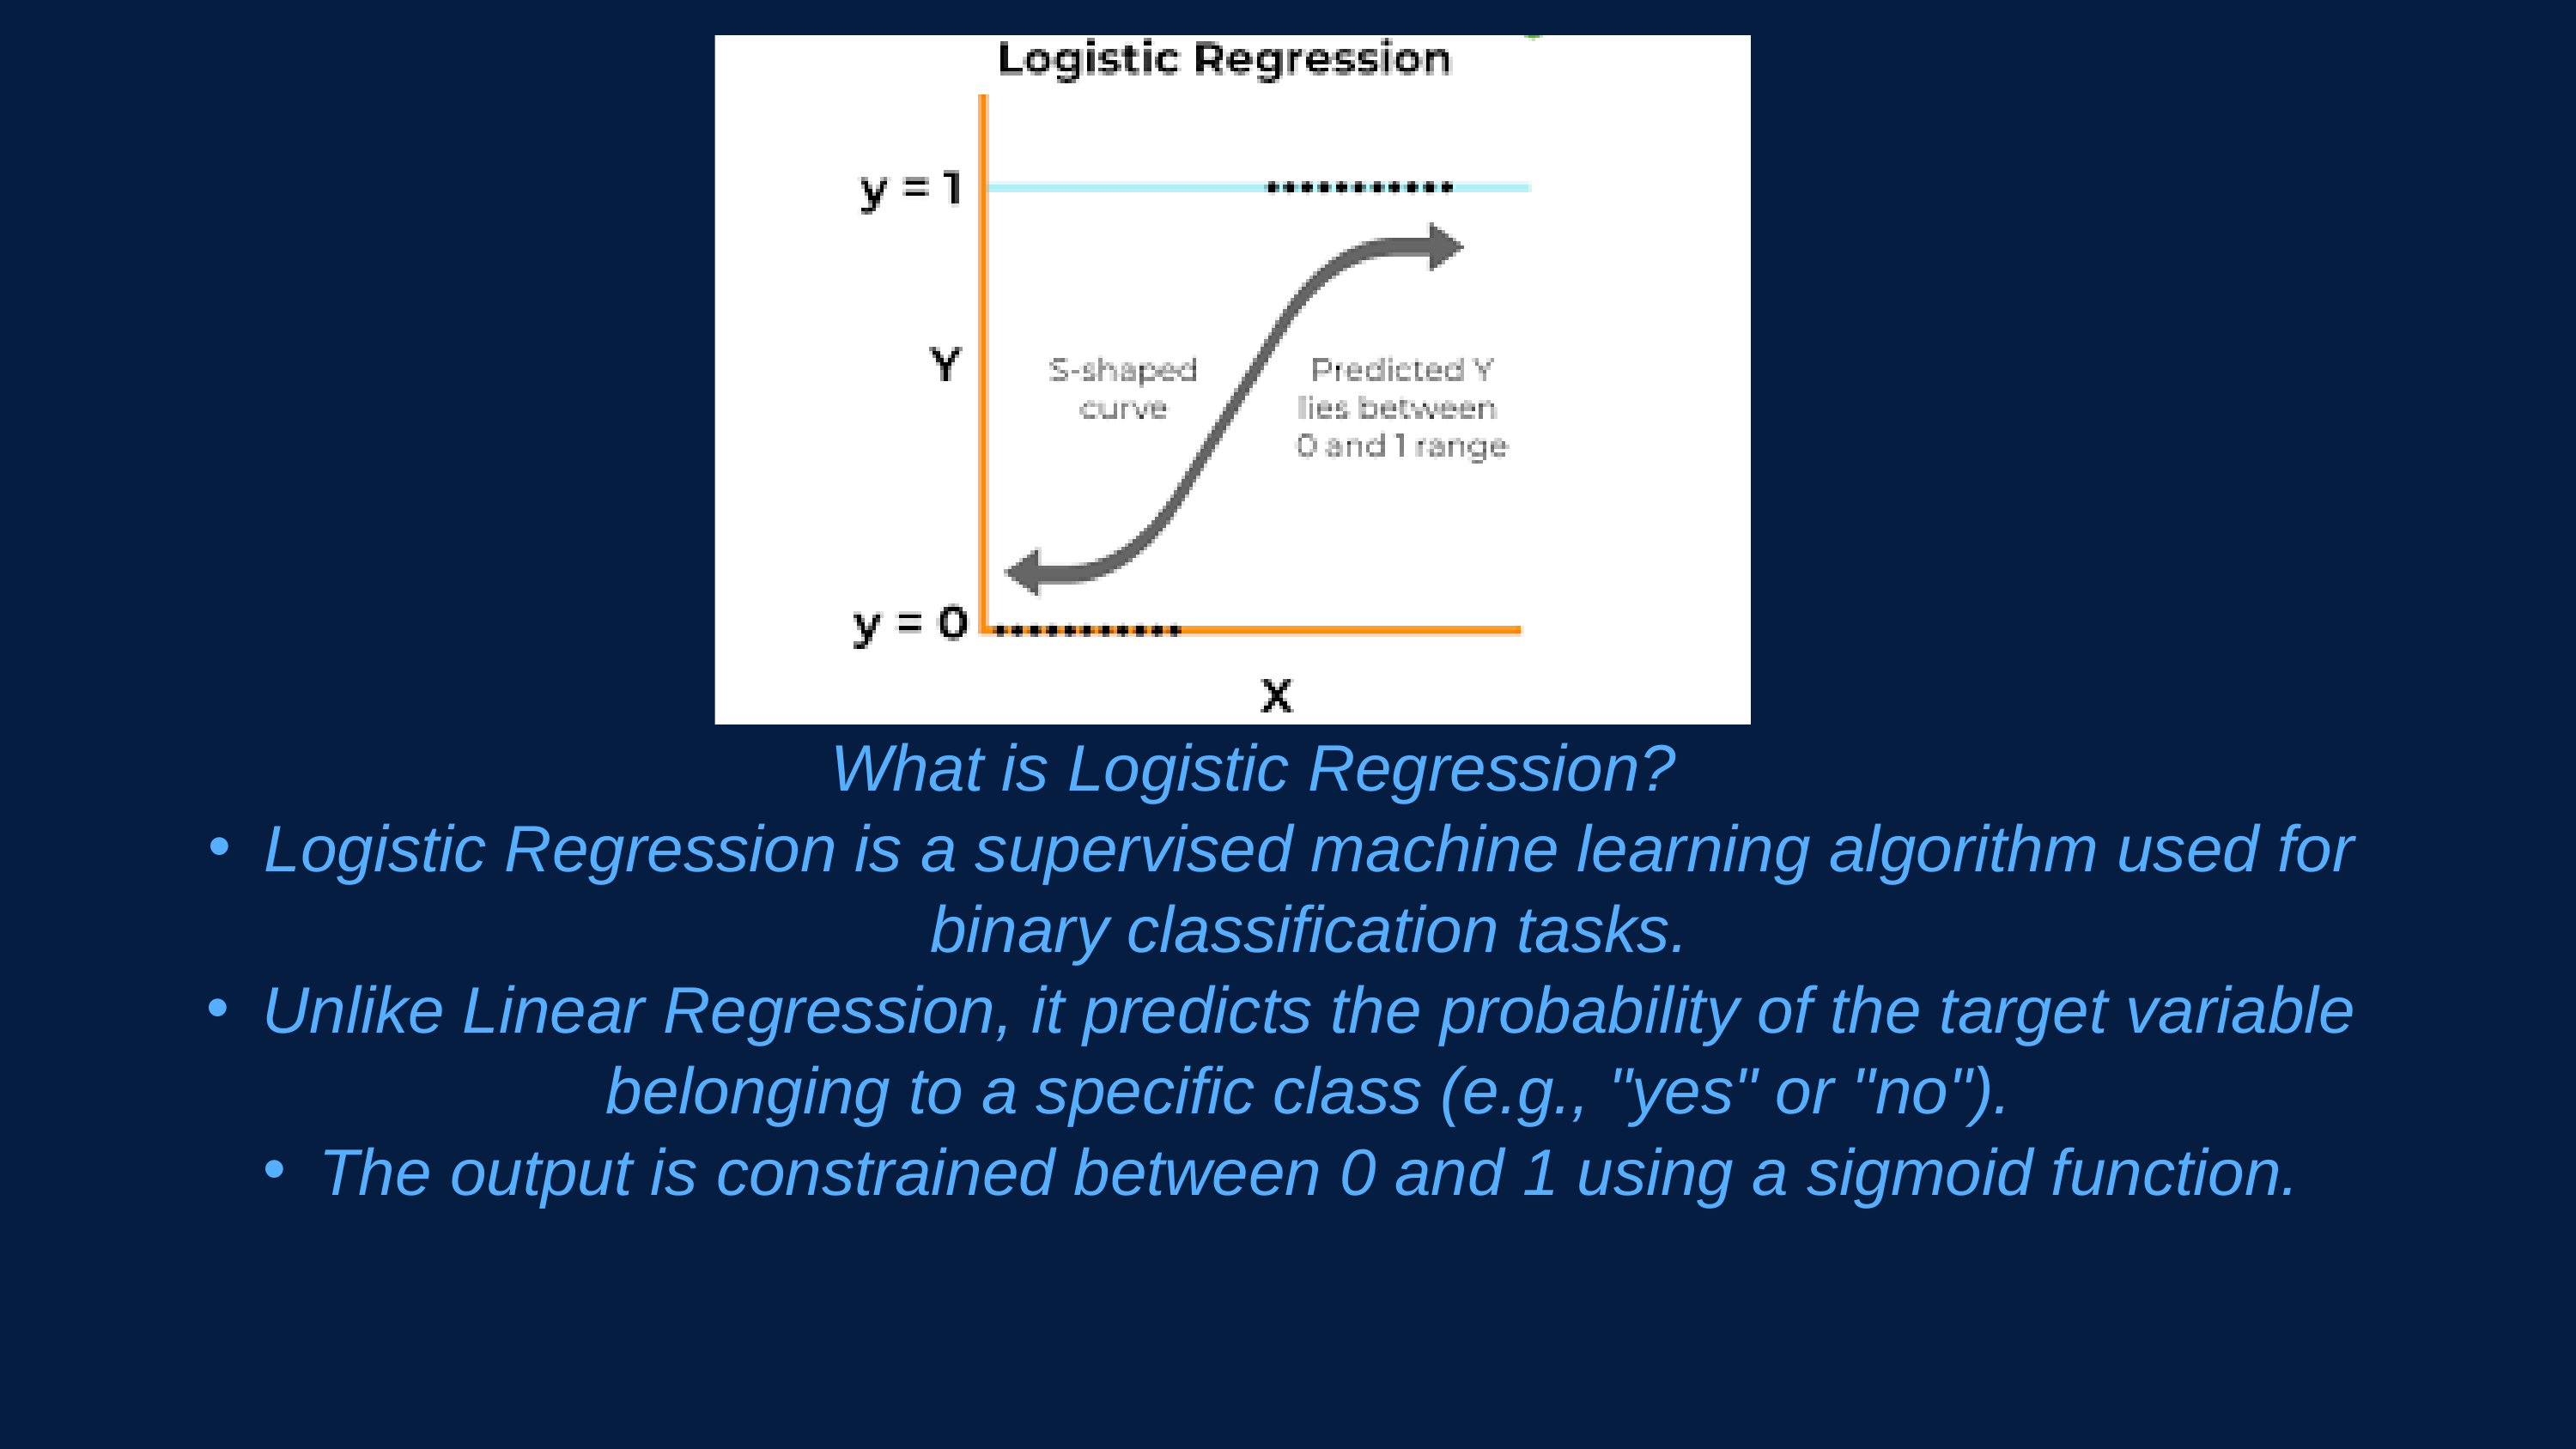

What is Logistic Regression?
Logistic Regression is a supervised machine learning algorithm used for binary classification tasks.
Unlike Linear Regression, it predicts the probability of the target variable belonging to a specific class (e.g., "yes" or "no").
The output is constrained between 0 and 1 using a sigmoid function.